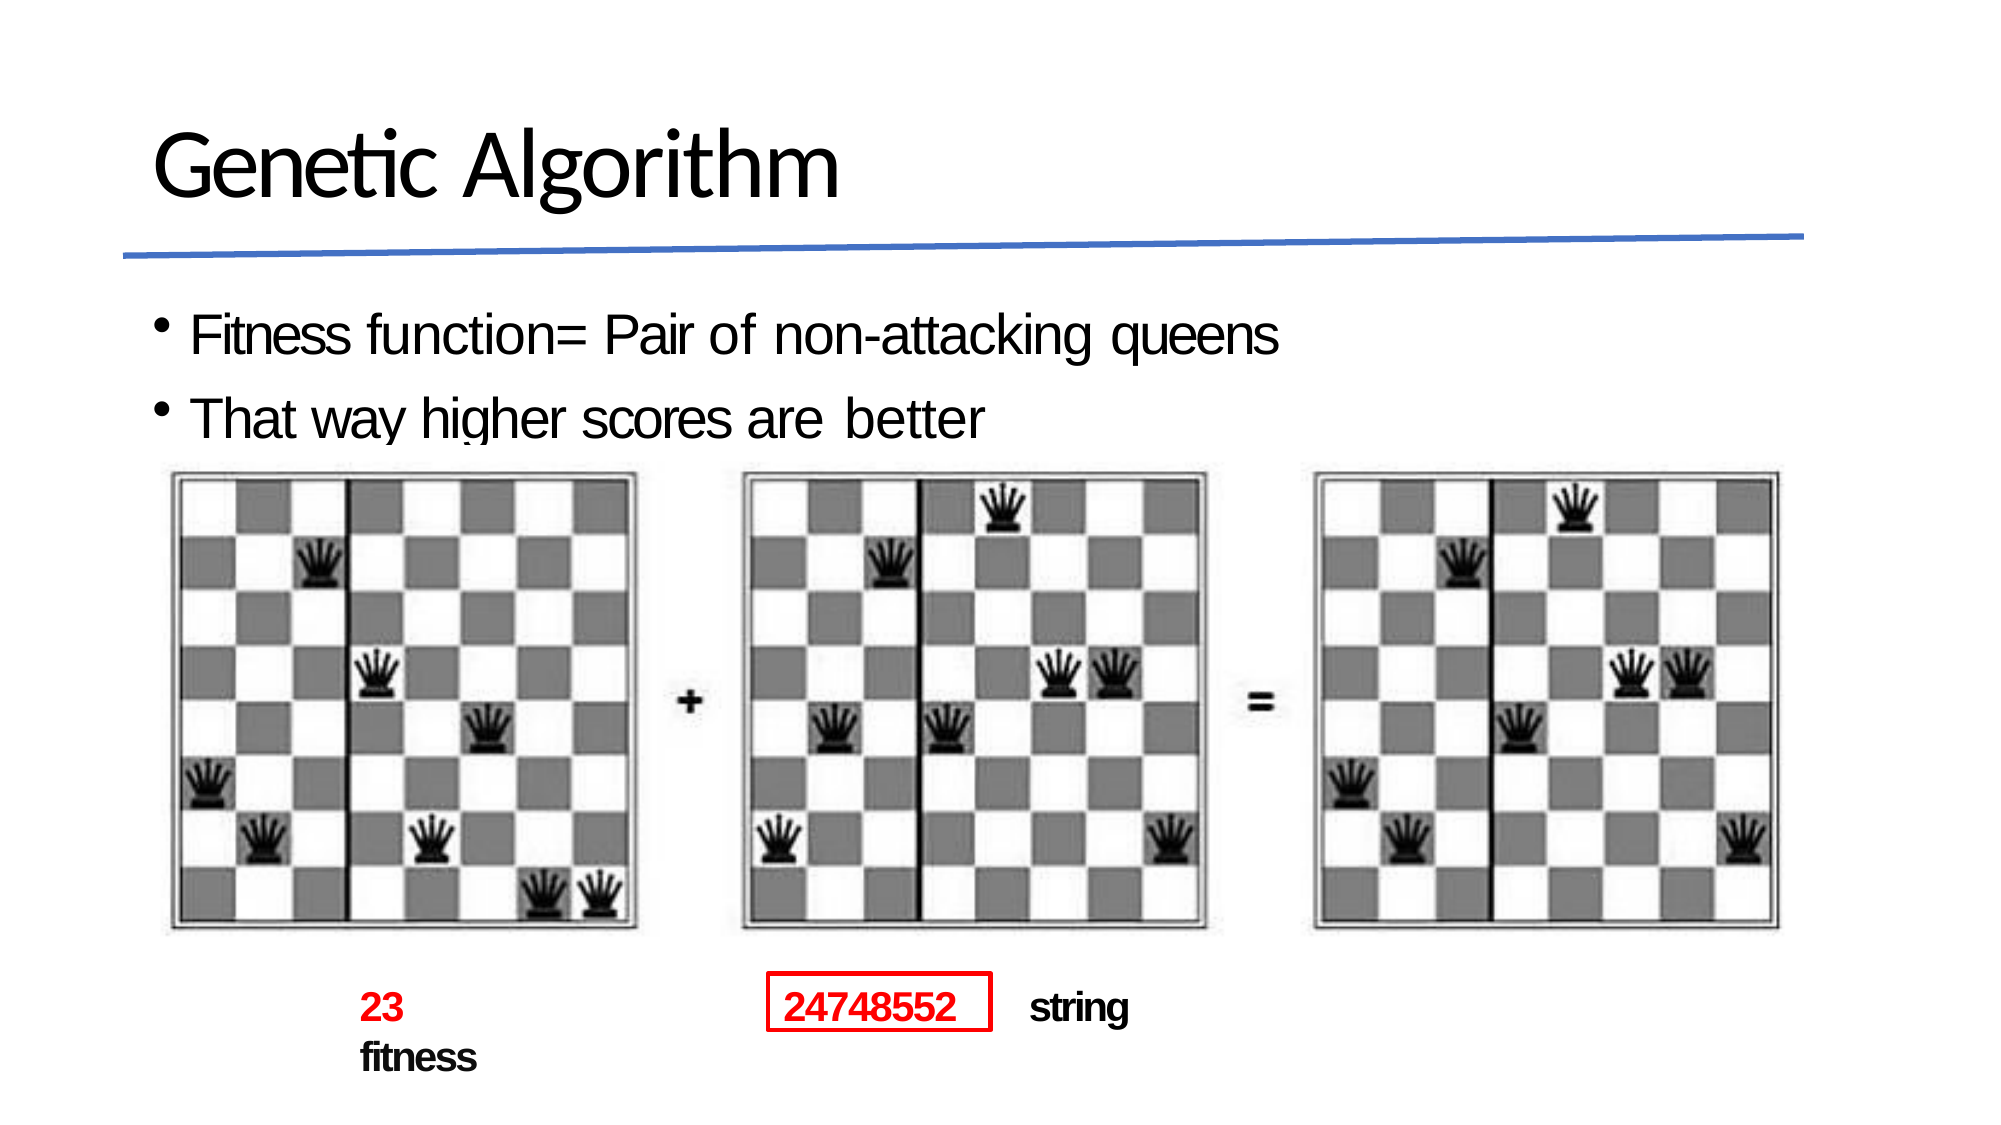

# Genetic Algorithm

Fitness function= Pair of non-attacking queens
That way higher scores are better

24748552
23 fitness
string